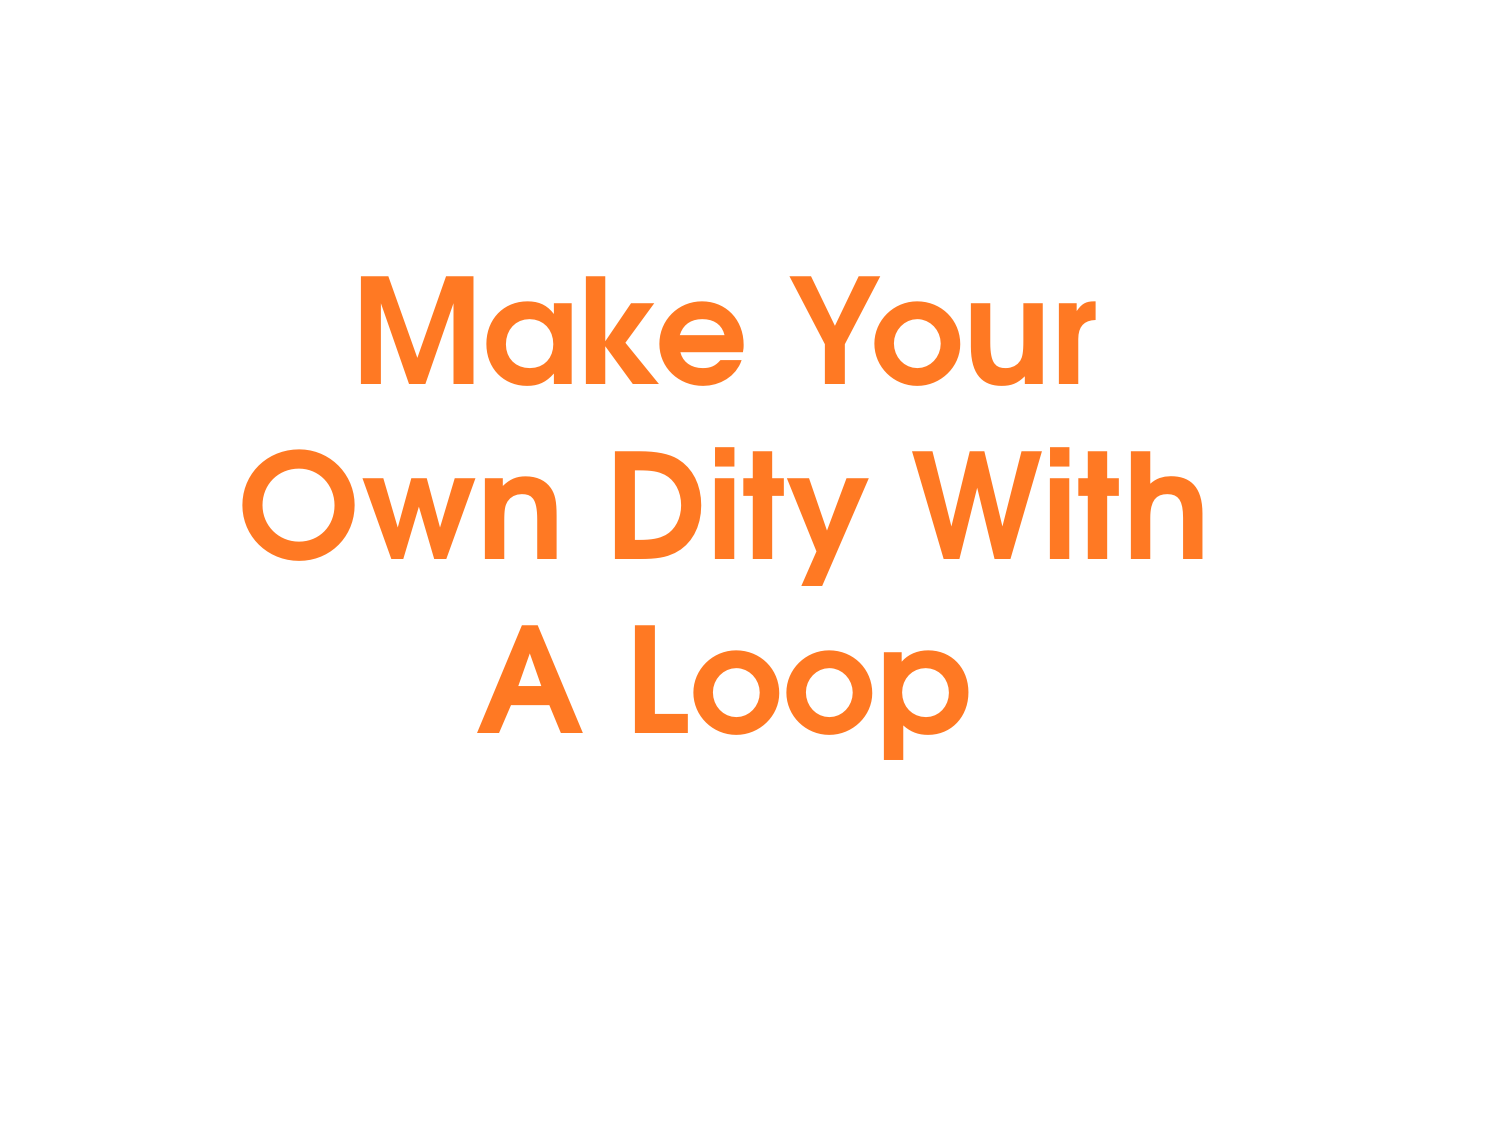

# Make Your Own Dity With A Loop